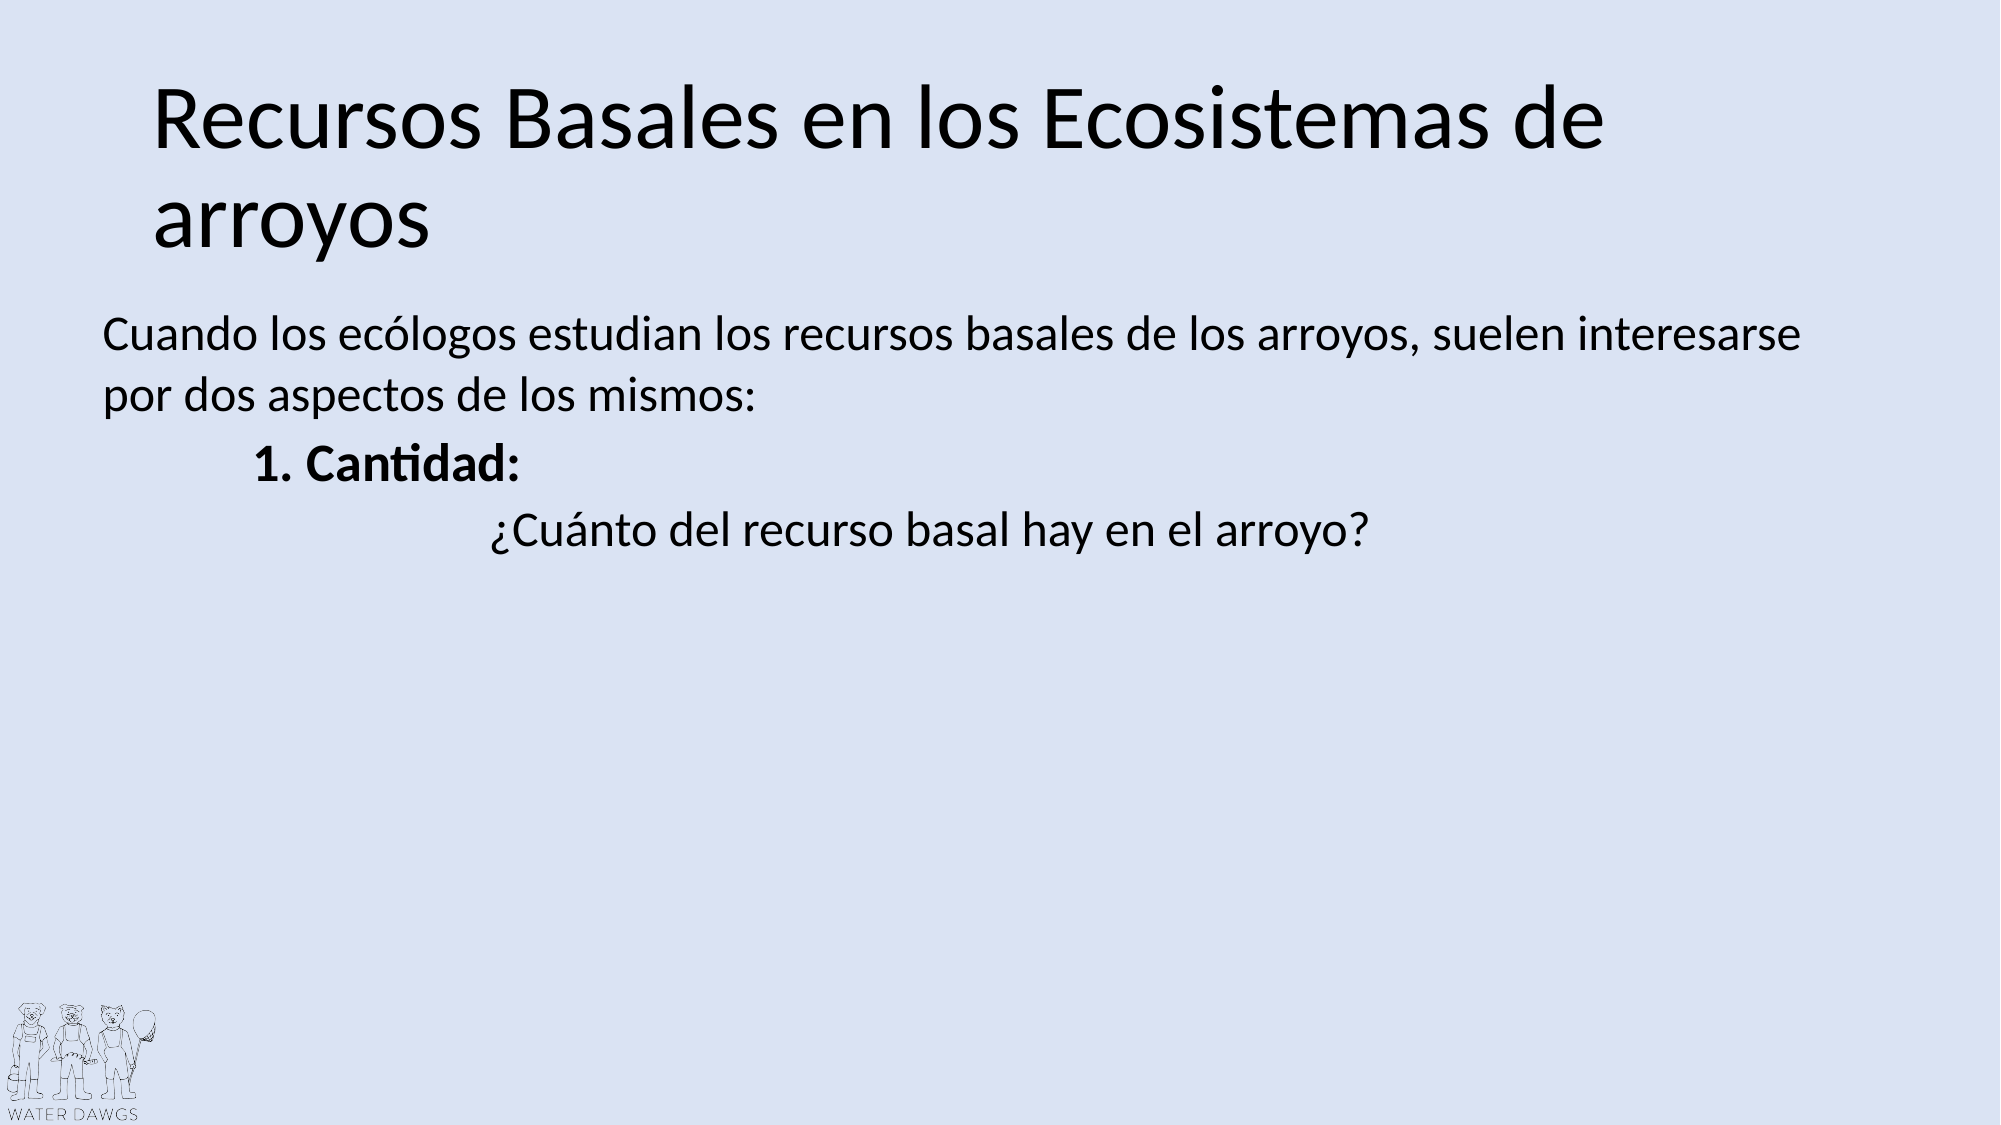

# Recursos Basales en los Ecosistemas de arroyos
Cuando los ecólogos estudian los recursos basales de los arroyos, suelen interesarse por dos aspectos de los mismos:
1. Cantidad:
		 ¿Cuánto del recurso basal hay en el arroyo?